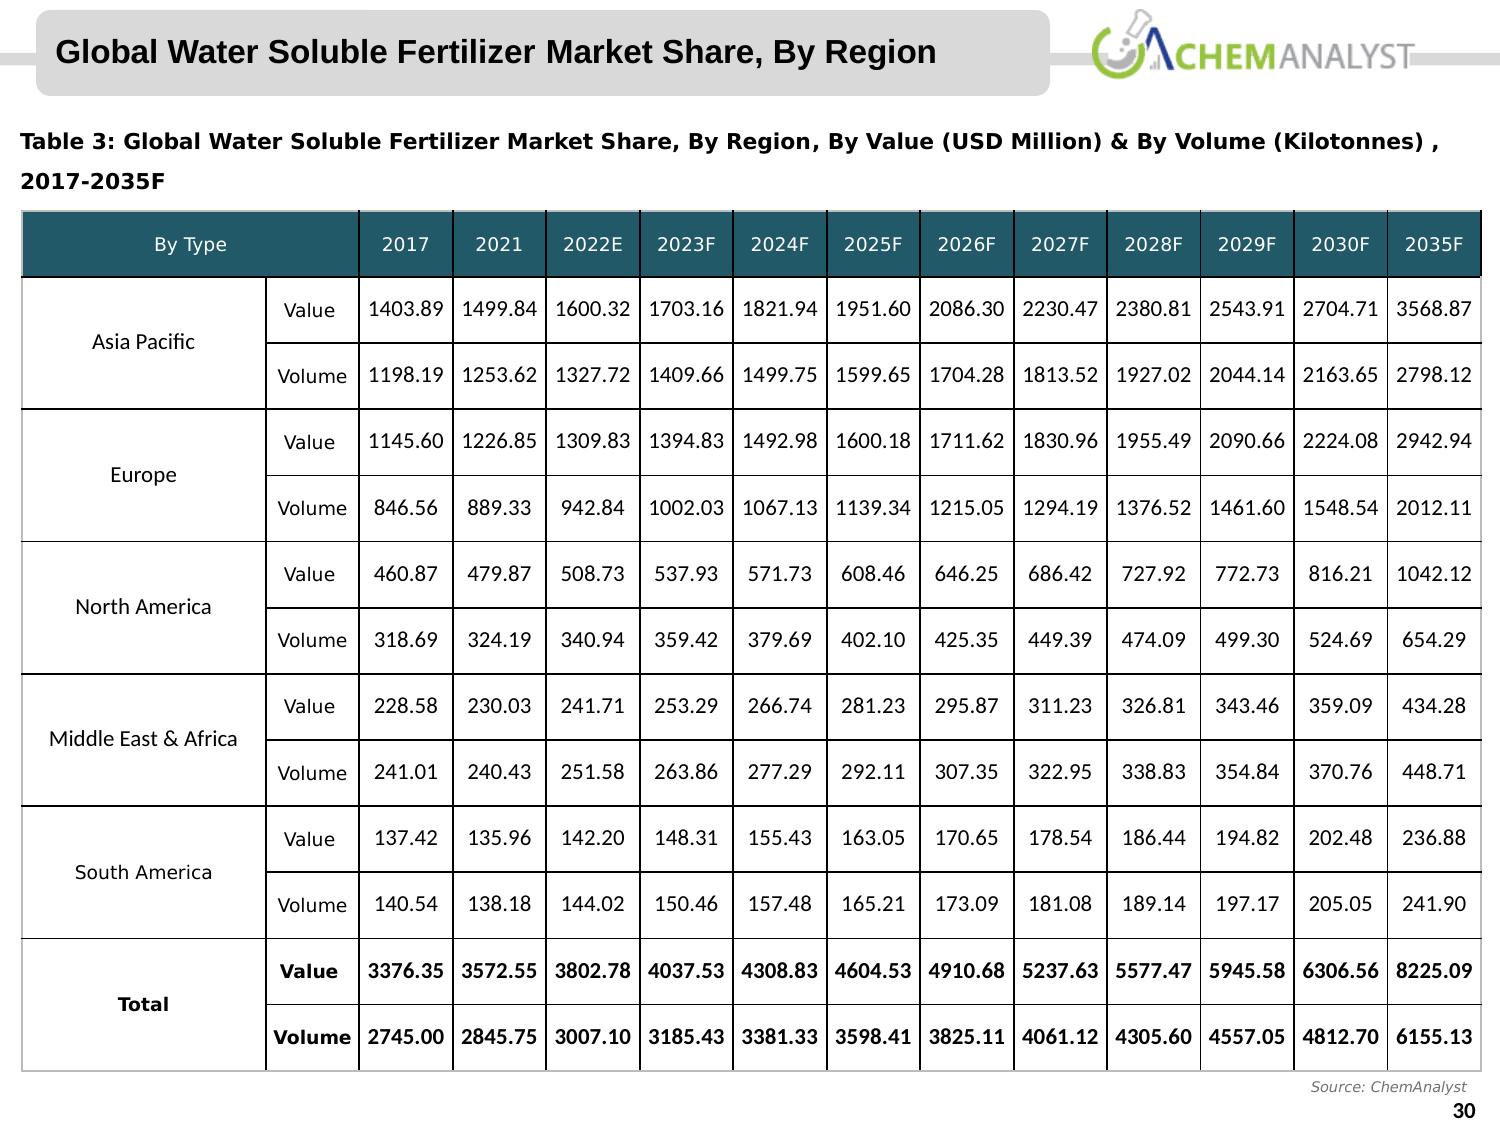

Global Water Soluble Fertilizer Market Share, By Region
Table 3: Global Water Soluble Fertilizer Market Share, By Region, By Value (USD Million) & By Volume (Kilotonnes) , 2017-2035F
| By Type |  | 2017 | 2021 | 2022E | 2023F | 2024F | 2025F | 2026F | 2027F | 2028F | 2029F | 2030F | 2035F |
| --- | --- | --- | --- | --- | --- | --- | --- | --- | --- | --- | --- | --- | --- |
| Asia Pacific | Value | 1403.89 | 1499.84 | 1600.32 | 1703.16 | 1821.94 | 1951.60 | 2086.30 | 2230.47 | 2380.81 | 2543.91 | 2704.71 | 3568.87 |
|  | Volume | 1198.19 | 1253.62 | 1327.72 | 1409.66 | 1499.75 | 1599.65 | 1704.28 | 1813.52 | 1927.02 | 2044.14 | 2163.65 | 2798.12 |
| Europe | Value | 1145.60 | 1226.85 | 1309.83 | 1394.83 | 1492.98 | 1600.18 | 1711.62 | 1830.96 | 1955.49 | 2090.66 | 2224.08 | 2942.94 |
|  | Volume | 846.56 | 889.33 | 942.84 | 1002.03 | 1067.13 | 1139.34 | 1215.05 | 1294.19 | 1376.52 | 1461.60 | 1548.54 | 2012.11 |
| North America | Value | 460.87 | 479.87 | 508.73 | 537.93 | 571.73 | 608.46 | 646.25 | 686.42 | 727.92 | 772.73 | 816.21 | 1042.12 |
|  | Volume | 318.69 | 324.19 | 340.94 | 359.42 | 379.69 | 402.10 | 425.35 | 449.39 | 474.09 | 499.30 | 524.69 | 654.29 |
| Middle East & Africa | Value | 228.58 | 230.03 | 241.71 | 253.29 | 266.74 | 281.23 | 295.87 | 311.23 | 326.81 | 343.46 | 359.09 | 434.28 |
|  | Volume | 241.01 | 240.43 | 251.58 | 263.86 | 277.29 | 292.11 | 307.35 | 322.95 | 338.83 | 354.84 | 370.76 | 448.71 |
| South America | Value | 137.42 | 135.96 | 142.20 | 148.31 | 155.43 | 163.05 | 170.65 | 178.54 | 186.44 | 194.82 | 202.48 | 236.88 |
|  | Volume | 140.54 | 138.18 | 144.02 | 150.46 | 157.48 | 165.21 | 173.09 | 181.08 | 189.14 | 197.17 | 205.05 | 241.90 |
| Total | Value | 3376.35 | 3572.55 | 3802.78 | 4037.53 | 4308.83 | 4604.53 | 4910.68 | 5237.63 | 5577.47 | 5945.58 | 6306.56 | 8225.09 |
|  | Volume | 2745.00 | 2845.75 | 3007.10 | 3185.43 | 3381.33 | 3598.41 | 3825.11 | 4061.12 | 4305.60 | 4557.05 | 4812.70 | 6155.13 |
Source: ChemAnalyst
30
© ChemAnalyst
30